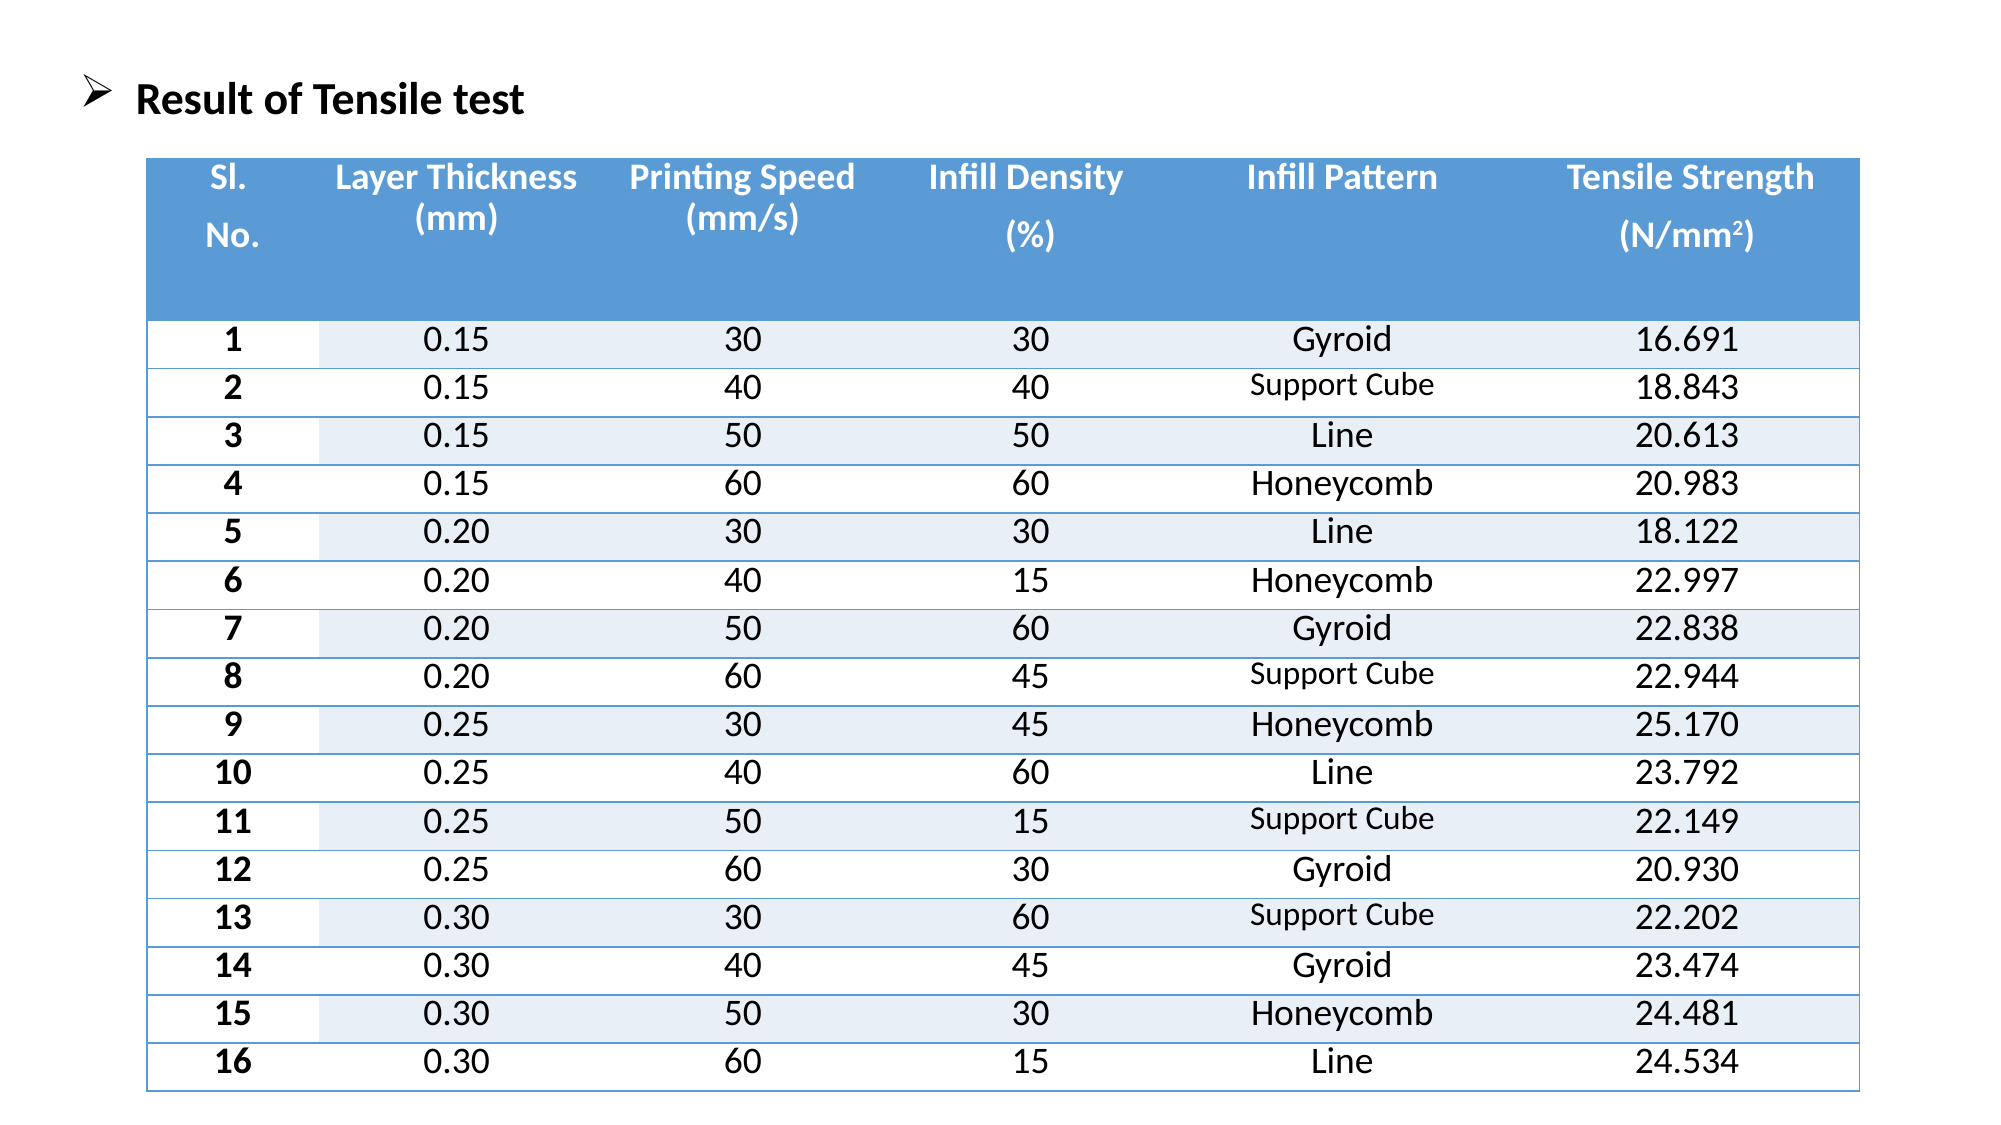

Result of Tensile test
| Sl. No. | Layer Thickness (mm) | Printing Speed (mm/s) | Infill Density (%) | Infill Pattern | Tensile Strength (N/mm2) |
| --- | --- | --- | --- | --- | --- |
| 1 | 0.15 | 30 | 30 | Gyroid | 16.691 |
| 2 | 0.15 | 40 | 40 | Support Cube | 18.843 |
| 3 | 0.15 | 50 | 50 | Line | 20.613 |
| 4 | 0.15 | 60 | 60 | Honeycomb | 20.983 |
| 5 | 0.20 | 30 | 30 | Line | 18.122 |
| 6 | 0.20 | 40 | 15 | Honeycomb | 22.997 |
| 7 | 0.20 | 50 | 60 | Gyroid | 22.838 |
| 8 | 0.20 | 60 | 45 | Support Cube | 22.944 |
| 9 | 0.25 | 30 | 45 | Honeycomb | 25.170 |
| 10 | 0.25 | 40 | 60 | Line | 23.792 |
| 11 | 0.25 | 50 | 15 | Support Cube | 22.149 |
| 12 | 0.25 | 60 | 30 | Gyroid | 20.930 |
| 13 | 0.30 | 30 | 60 | Support Cube | 22.202 |
| 14 | 0.30 | 40 | 45 | Gyroid | 23.474 |
| 15 | 0.30 | 50 | 30 | Honeycomb | 24.481 |
| 16 | 0.30 | 60 | 15 | Line | 24.534 |